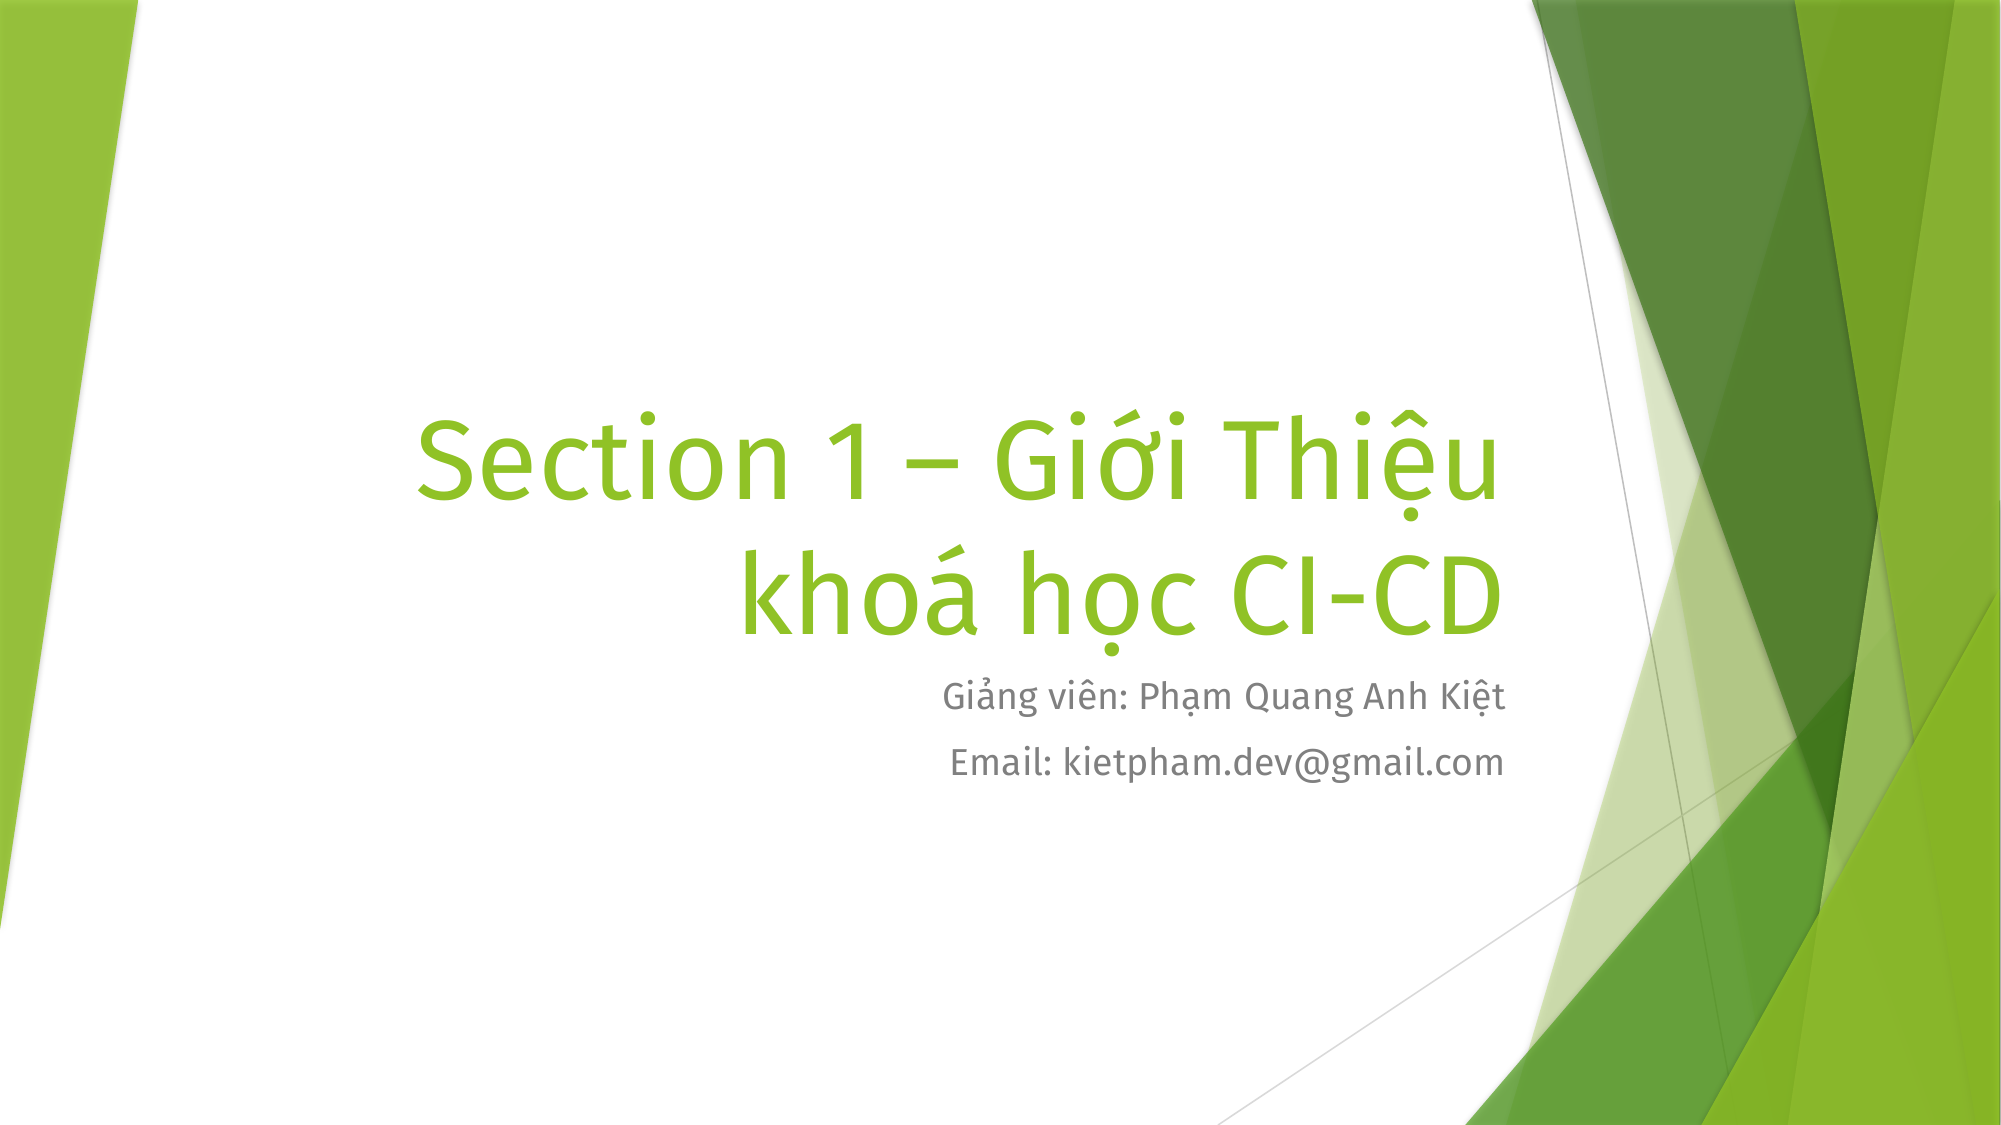

# Section 1 – Giới Thiệu khoá học CI-CD
Giảng viên: Phạm Quang Anh Kiệt
Email: kietpham.dev@gmail.com